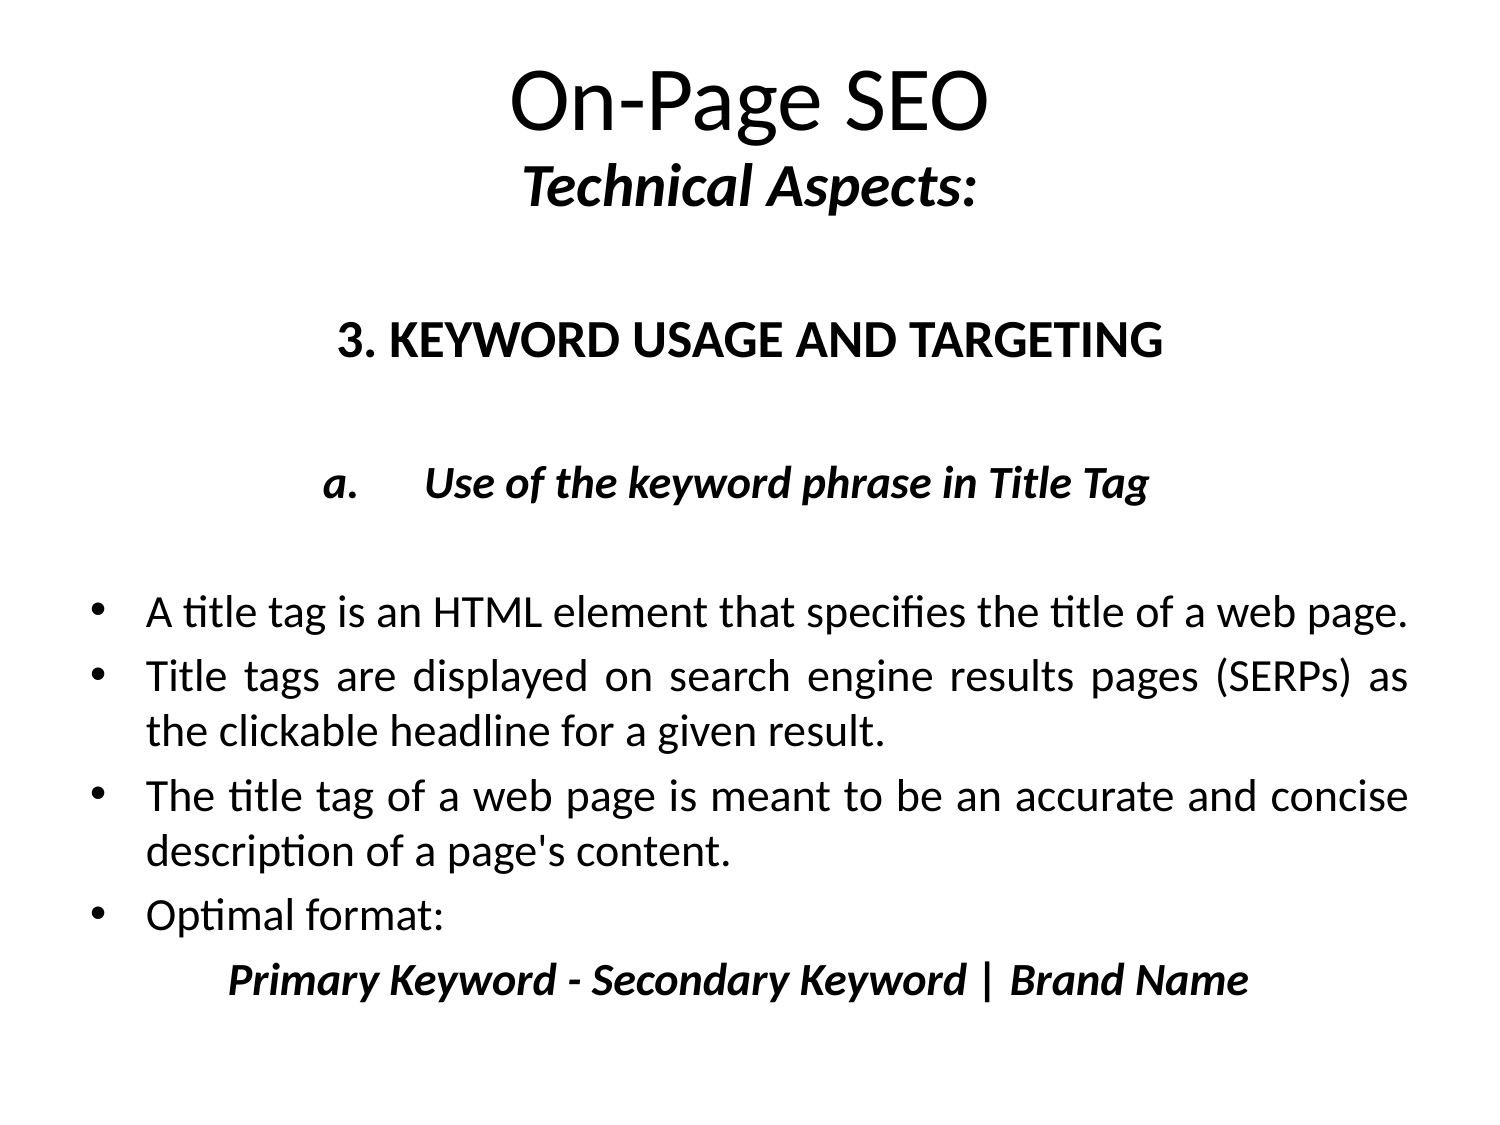

# On-Page SEO
Technical Aspects:

3. KEYWORD USAGE AND TARGETING

Use of the keyword phrase in Title Tag

A title tag is an HTML element that specifies the title of a web page.
Title tags are displayed on search engine results pages (SERPs) as the clickable headline for a given result.
The title tag of a web page is meant to be an accurate and concise description of a page's content.
Optimal format:
	Primary Keyword - Secondary Keyword | Brand Name